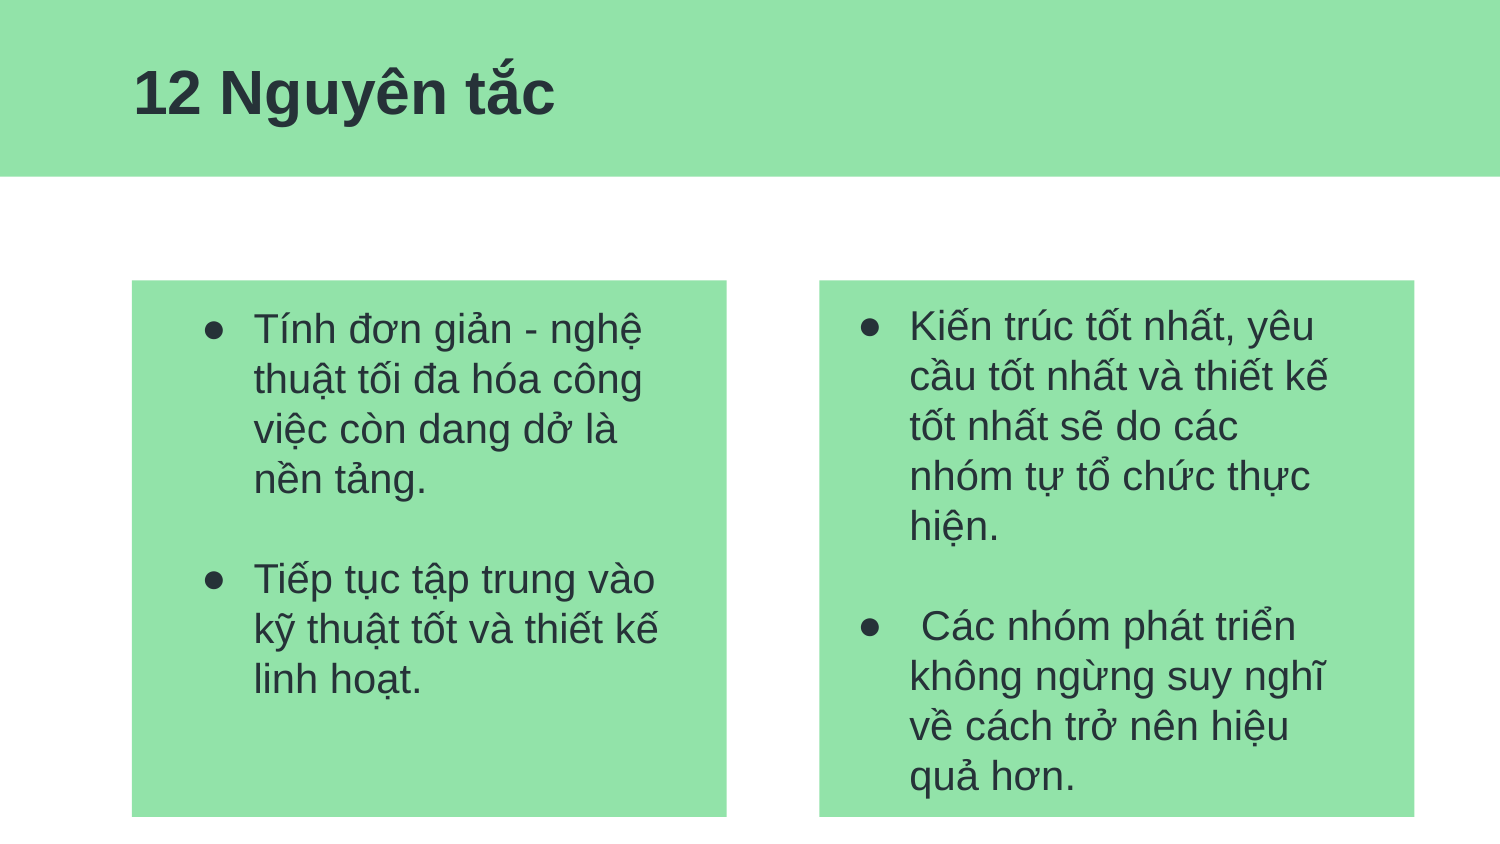

# 12 Nguyên tắc
Tính đơn giản - nghệ thuật tối đa hóa công việc còn dang dở là nền tảng.

Tiếp tục tập trung vào kỹ thuật tốt và thiết kế linh hoạt.

Kiến trúc tốt nhất, yêu cầu tốt nhất và thiết kế tốt nhất sẽ do các nhóm tự tổ chức thực hiện.

 Các nhóm phát triển không ngừng suy nghĩ về cách trở nên hiệu quả hơn.